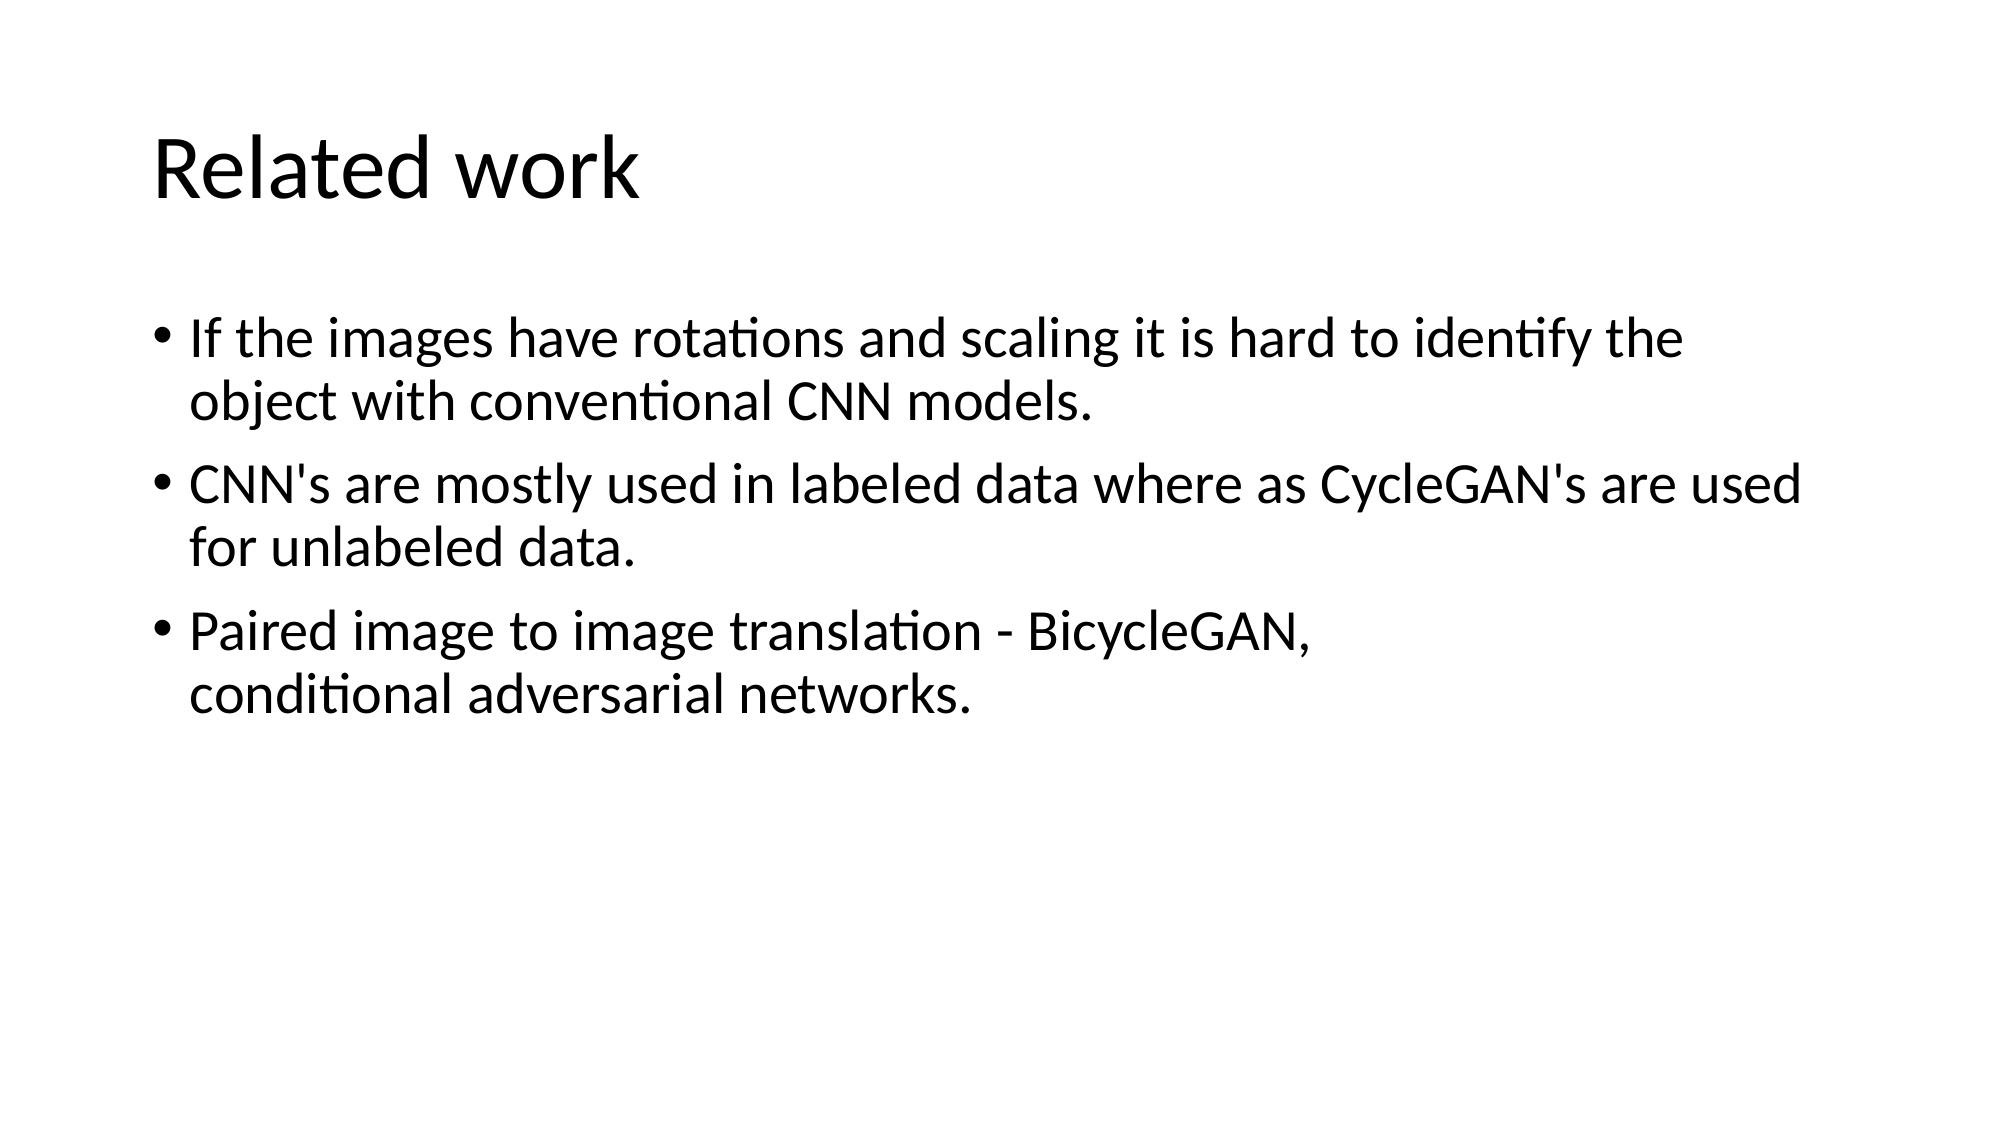

# Related work
If the images have rotations and scaling it is hard to identify the object with conventional CNN models.
CNN's are mostly used in labeled data where as CycleGAN's are used for unlabeled data.
Paired image to image translation - BicycleGAN, conditional adversarial networks.